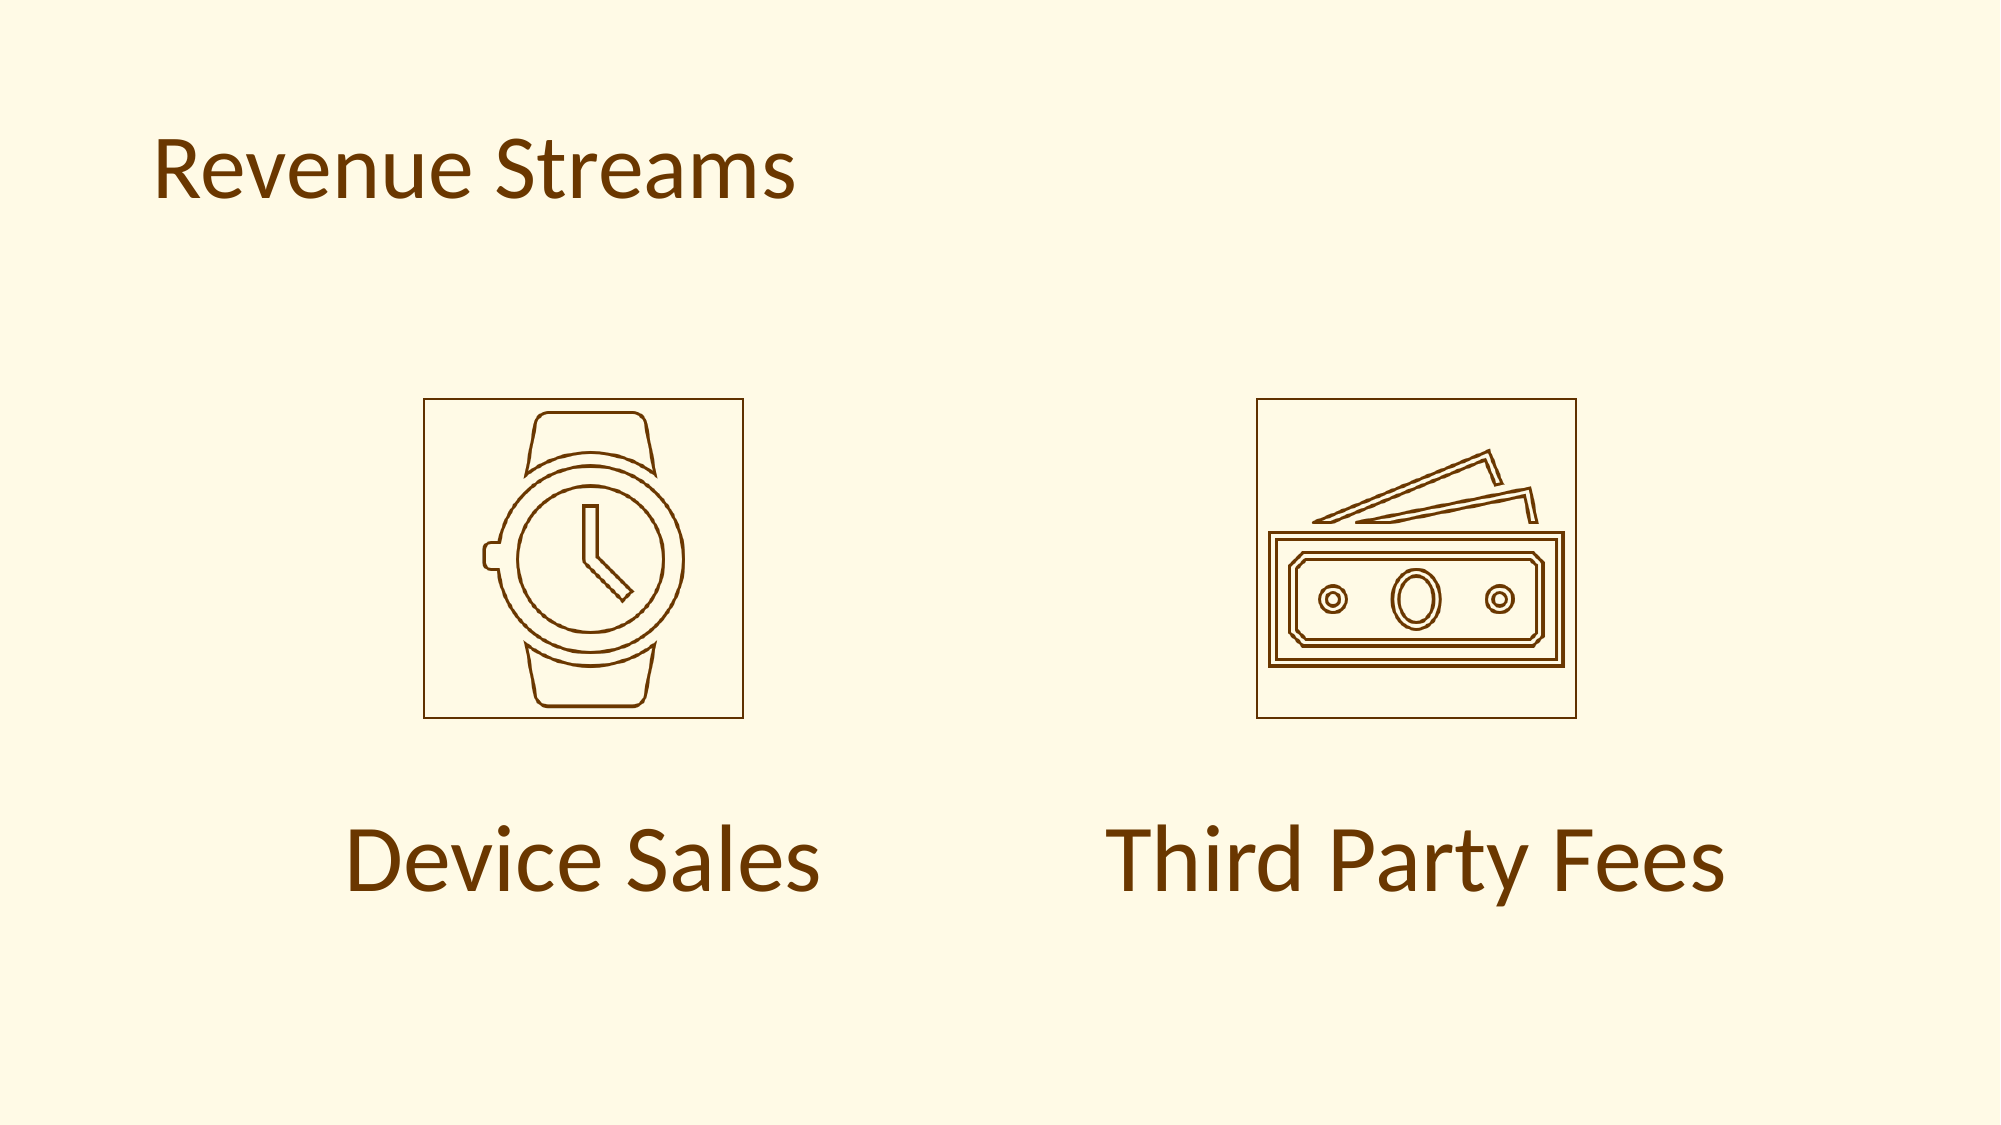

# Revenue Streams
Device Sales
Third Party Fees